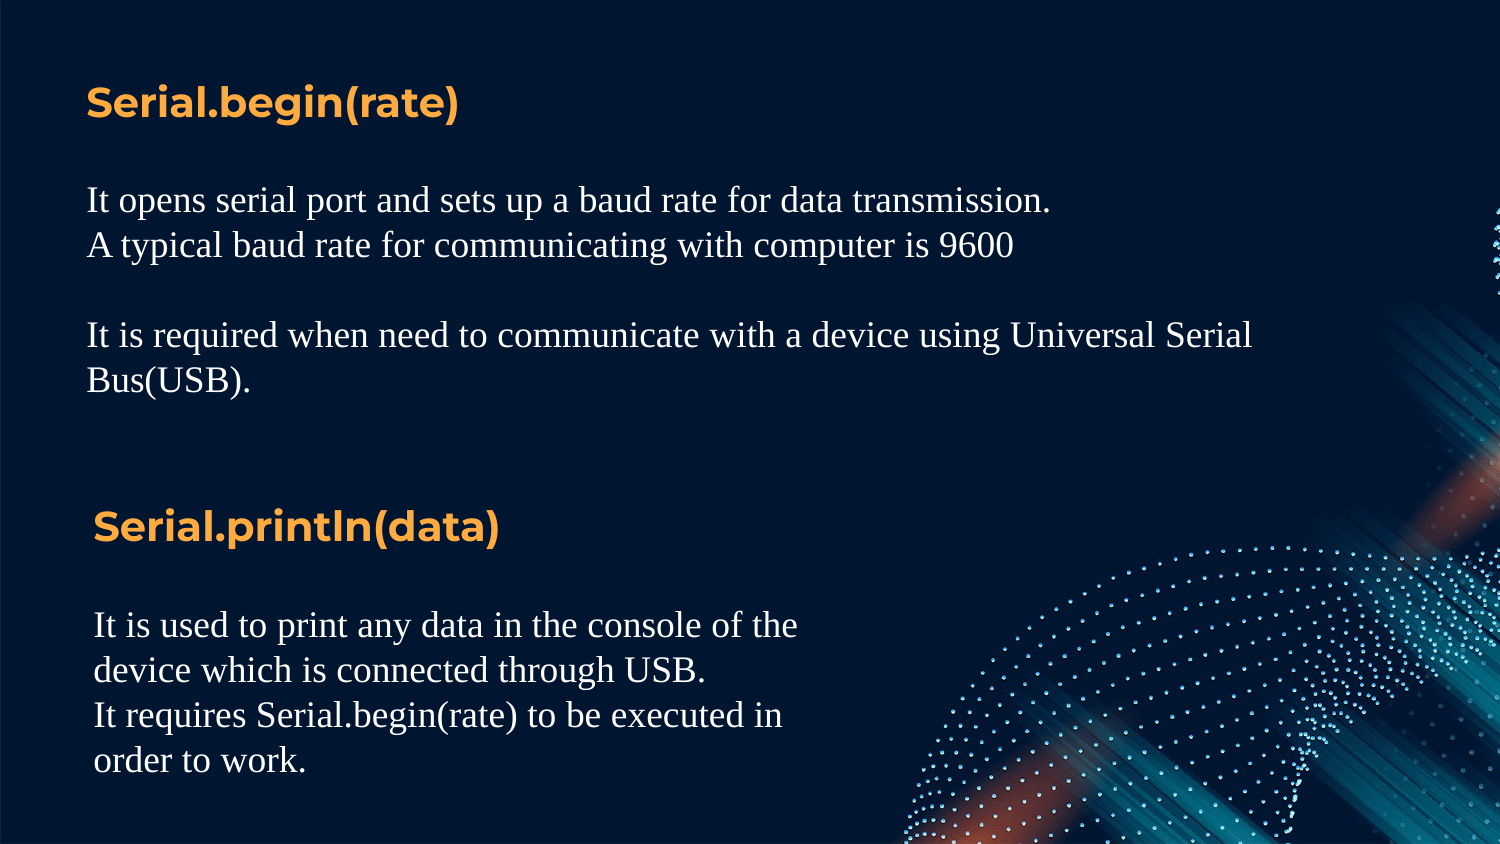

Serial.begin(rate)

It opens serial port and sets up a baud rate for data transmission.
A typical baud rate for communicating with computer is 9600

It is required when need to communicate with a device using Universal Serial Bus(USB).
Serial.println(data)

It is used to print any data in the console of the device which is connected through USB.
It requires Serial.begin(rate) to be executed in order to work.